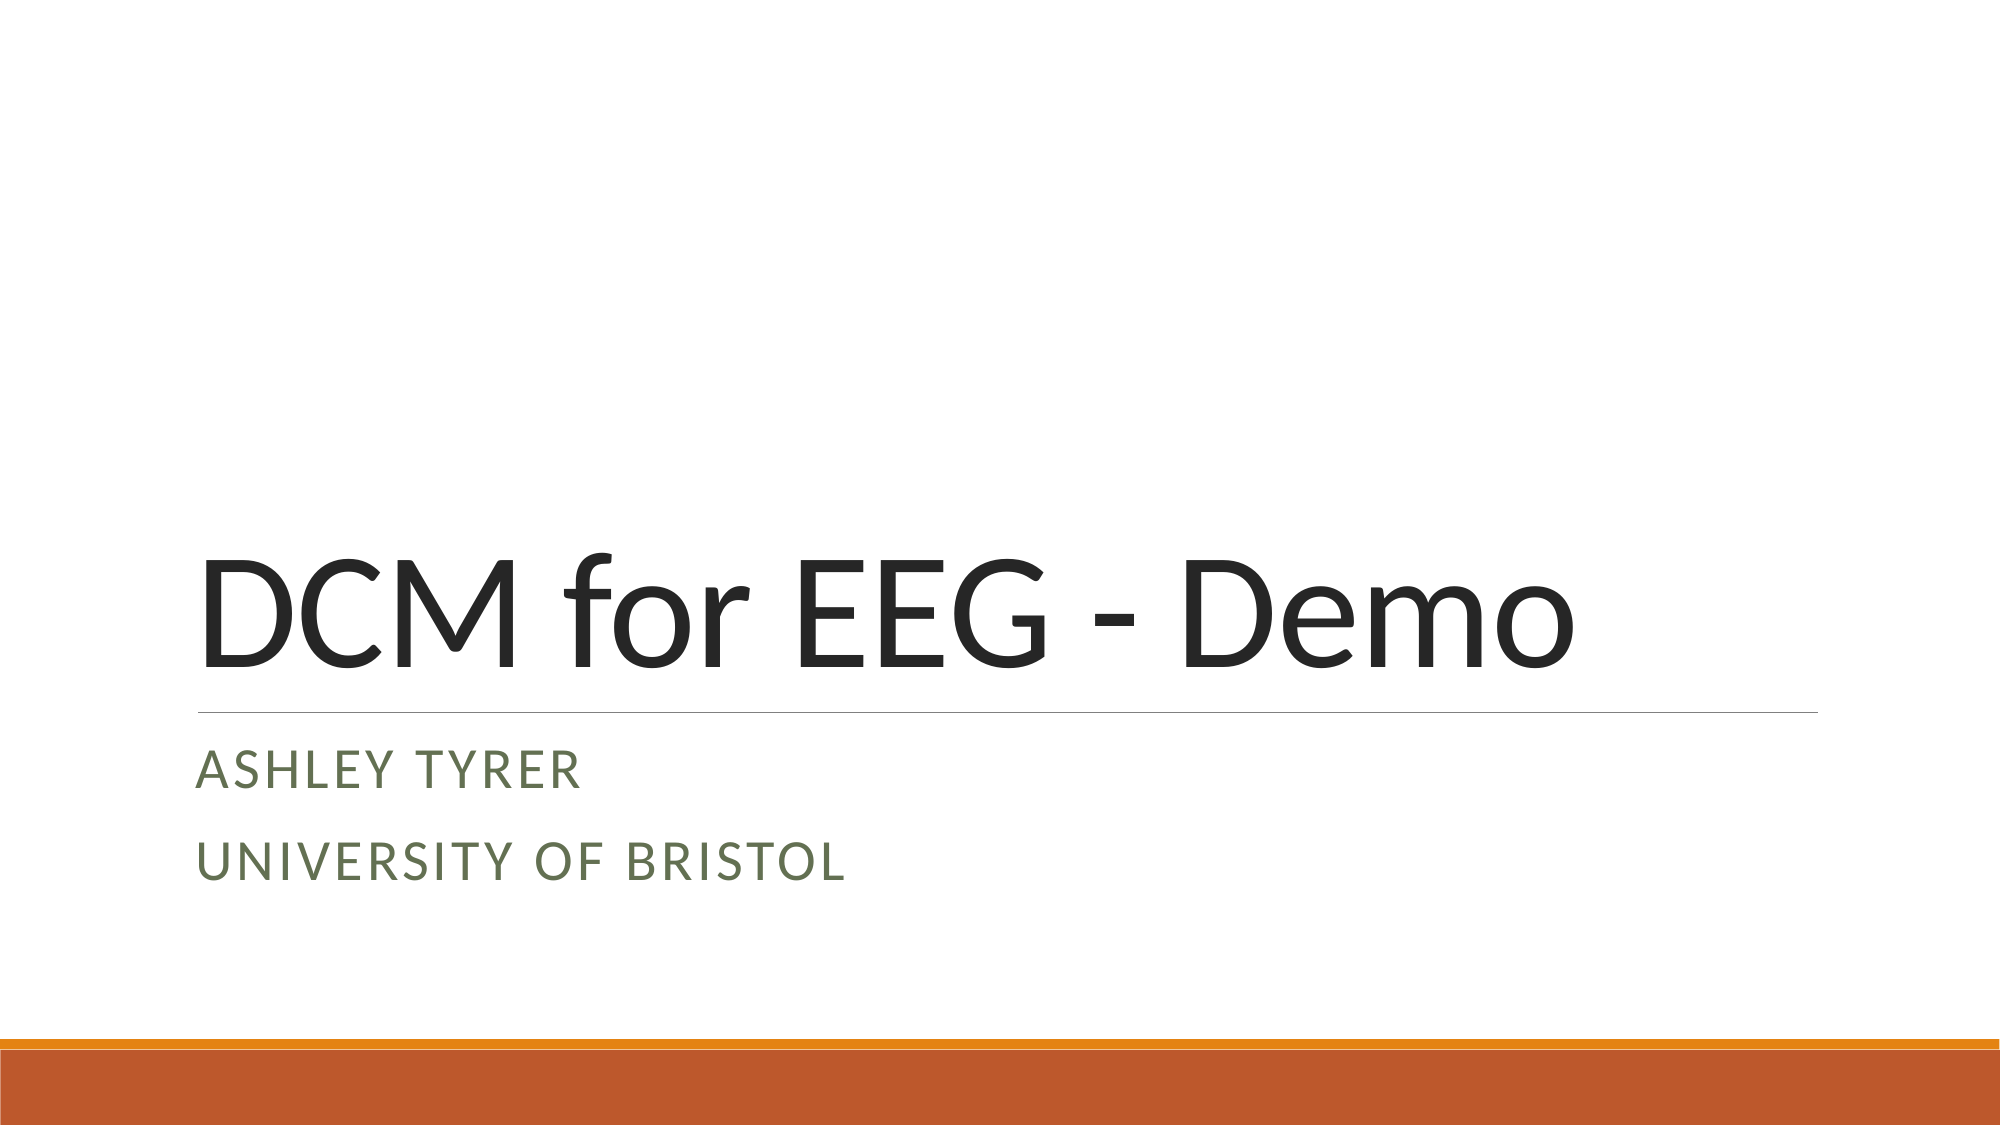

# DCM for EEG - Demo
Ashley Tyrer
University of Bristol